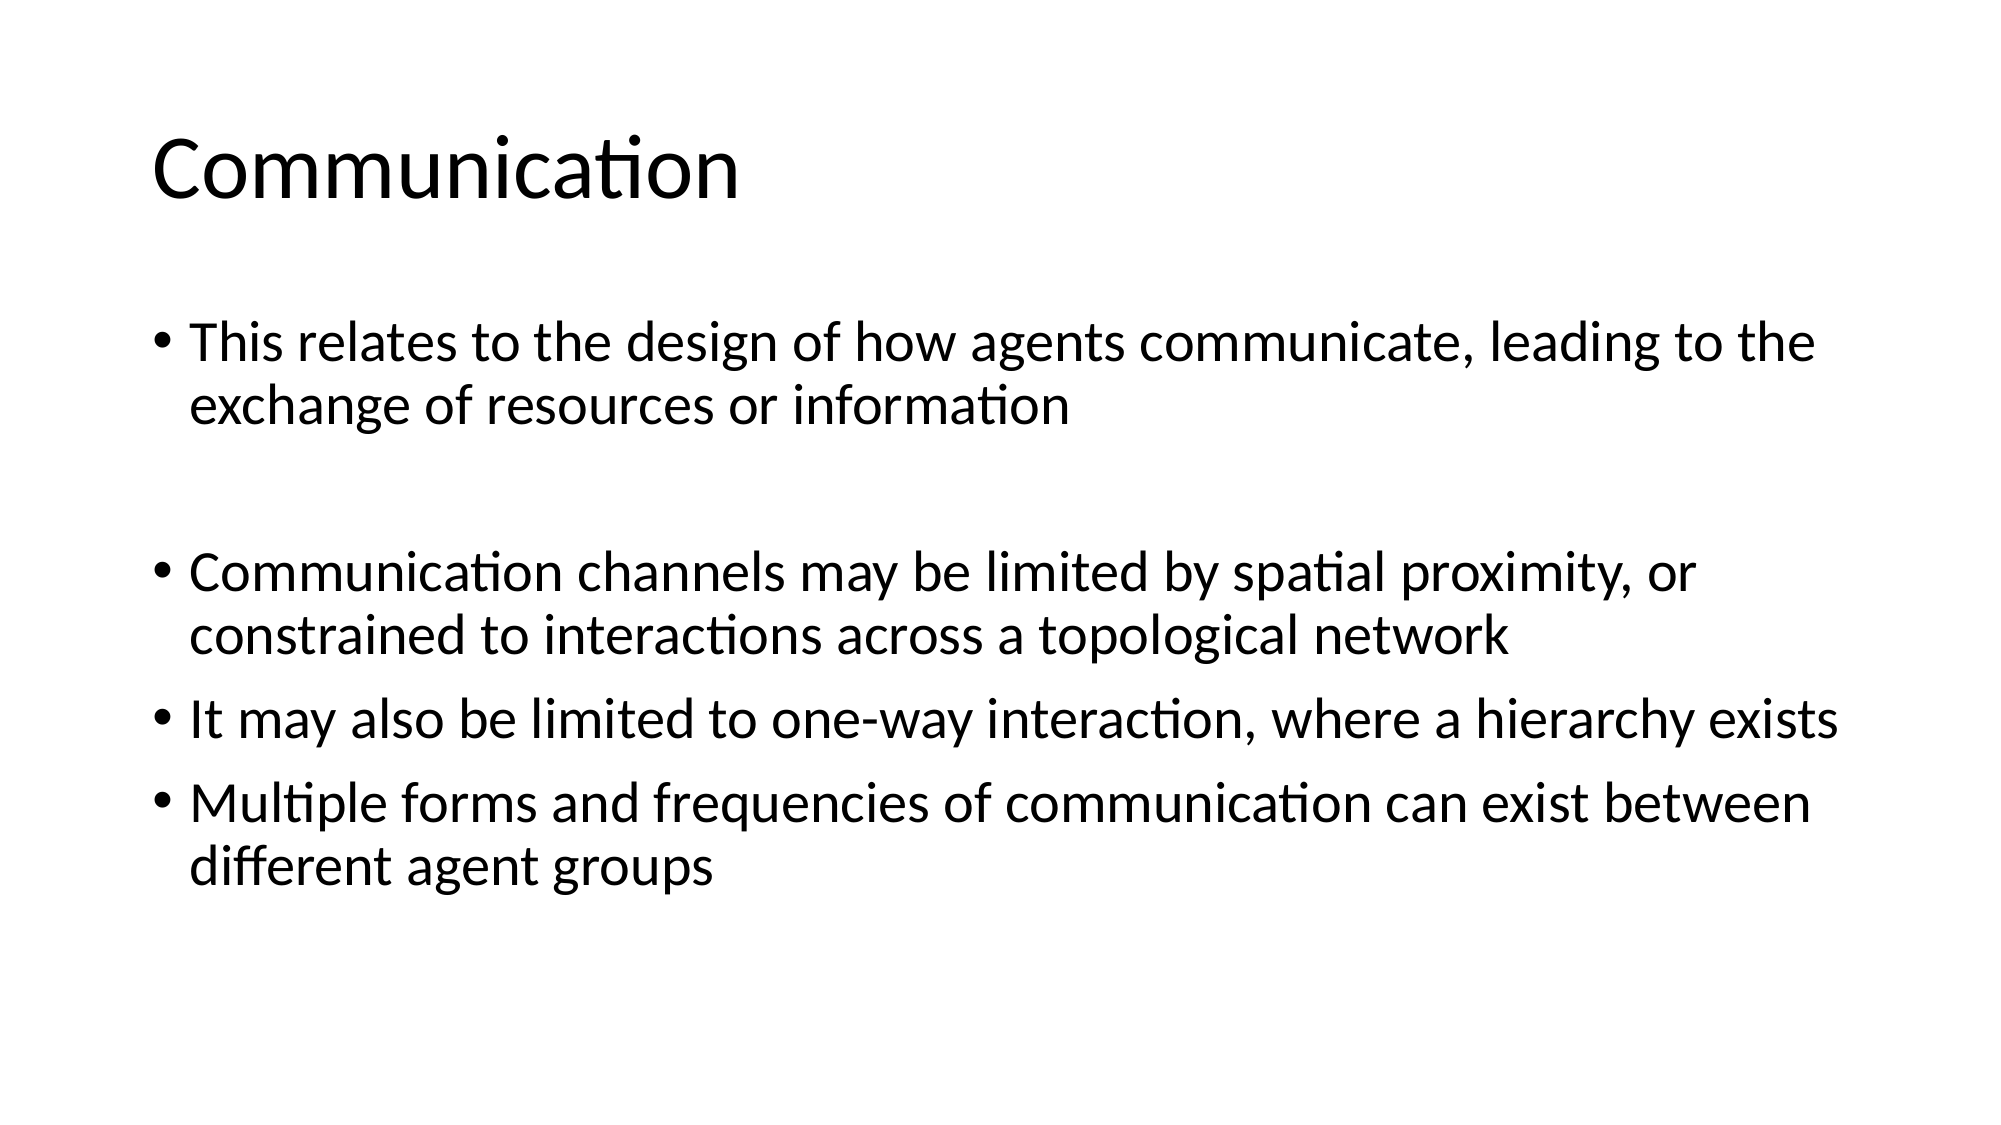

# Communication
This relates to the design of how agents communicate, leading to the exchange of resources or information

Communication channels may be limited by spatial proximity, or constrained to interactions across a topological network
It may also be limited to one-way interaction, where a hierarchy exists
Multiple forms and frequencies of communication can exist between different agent groups